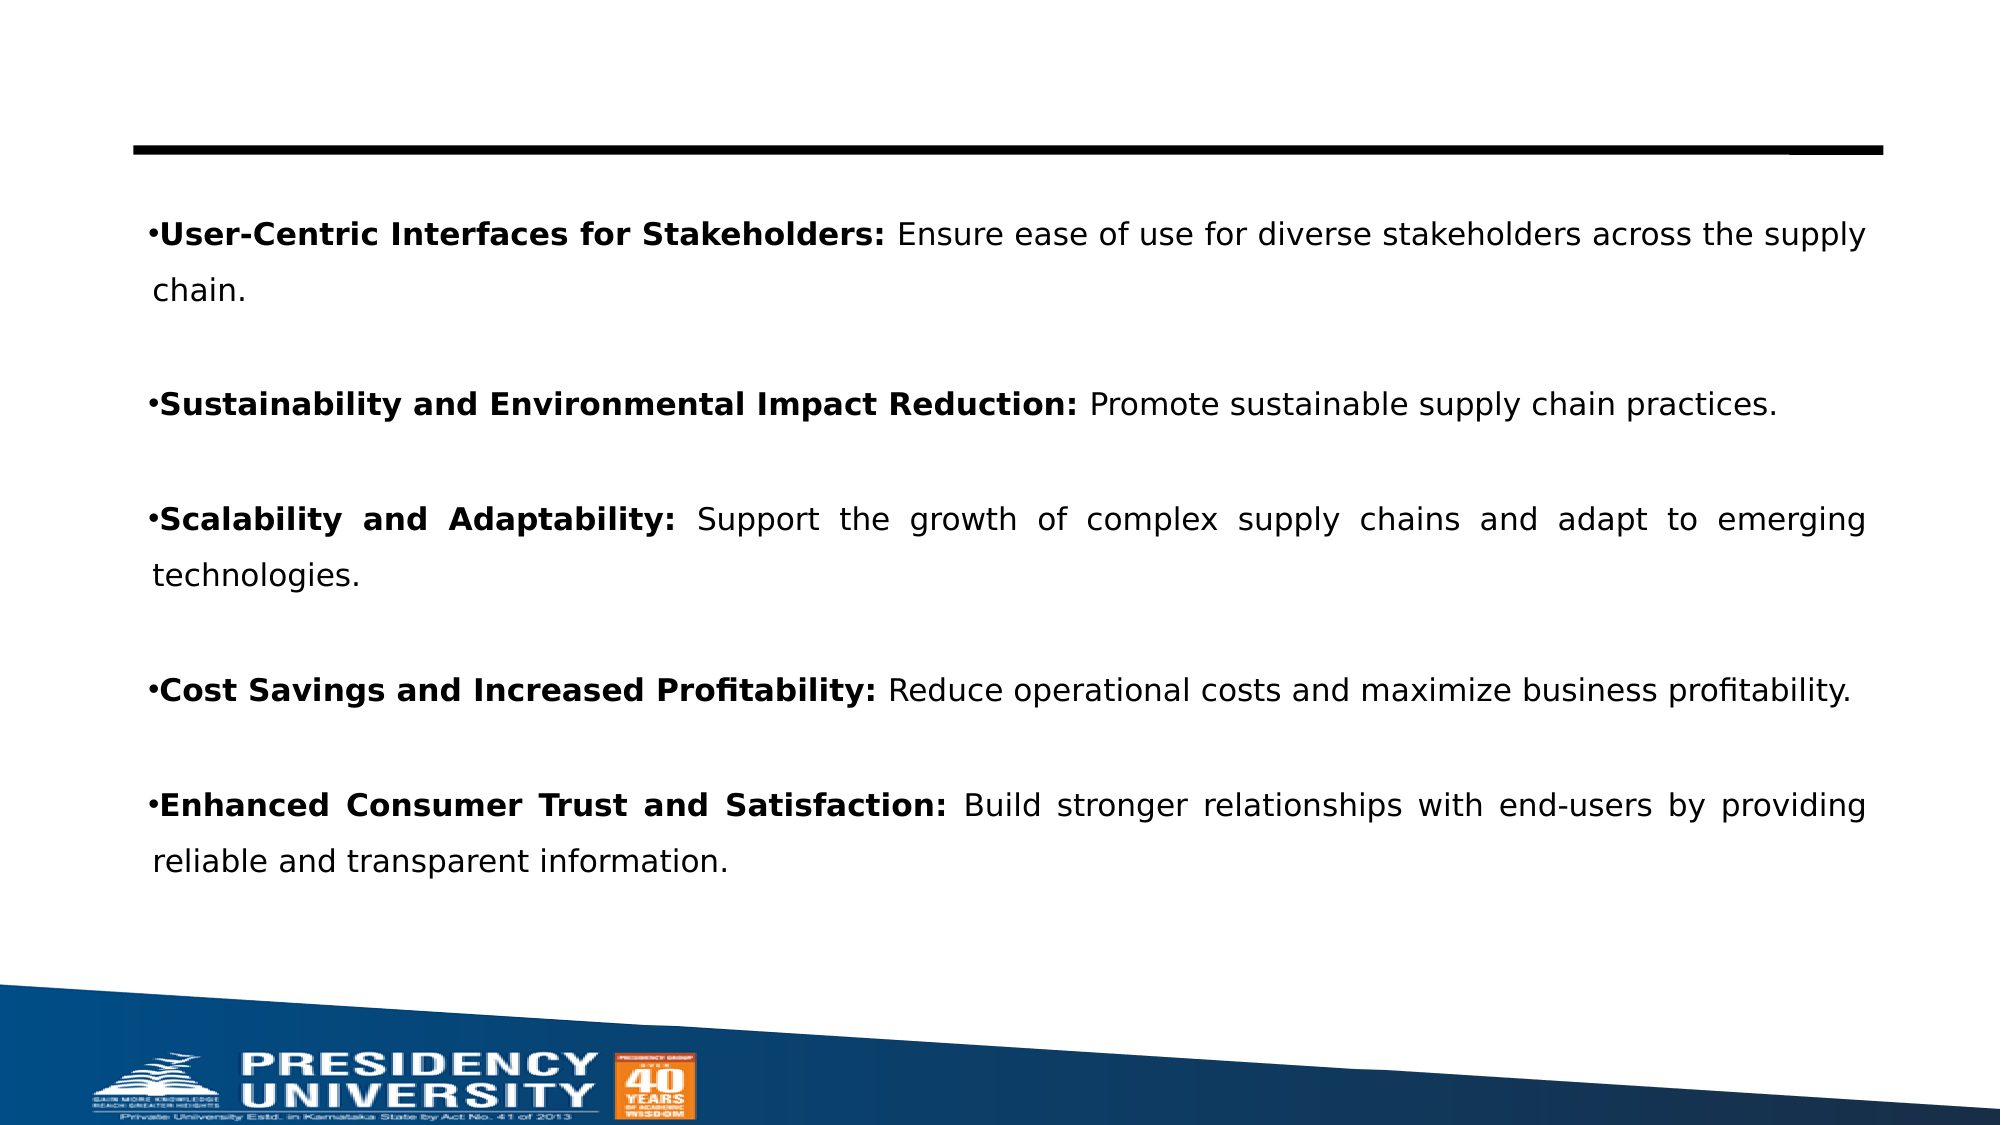

User-Centric Interfaces for Stakeholders: Ensure ease of use for diverse stakeholders across the supply chain.
Sustainability and Environmental Impact Reduction: Promote sustainable supply chain practices.
Scalability and Adaptability: Support the growth of complex supply chains and adapt to emerging technologies.
Cost Savings and Increased Profitability: Reduce operational costs and maximize business profitability.
Enhanced Consumer Trust and Satisfaction: Build stronger relationships with end-users by providing reliable and transparent information.